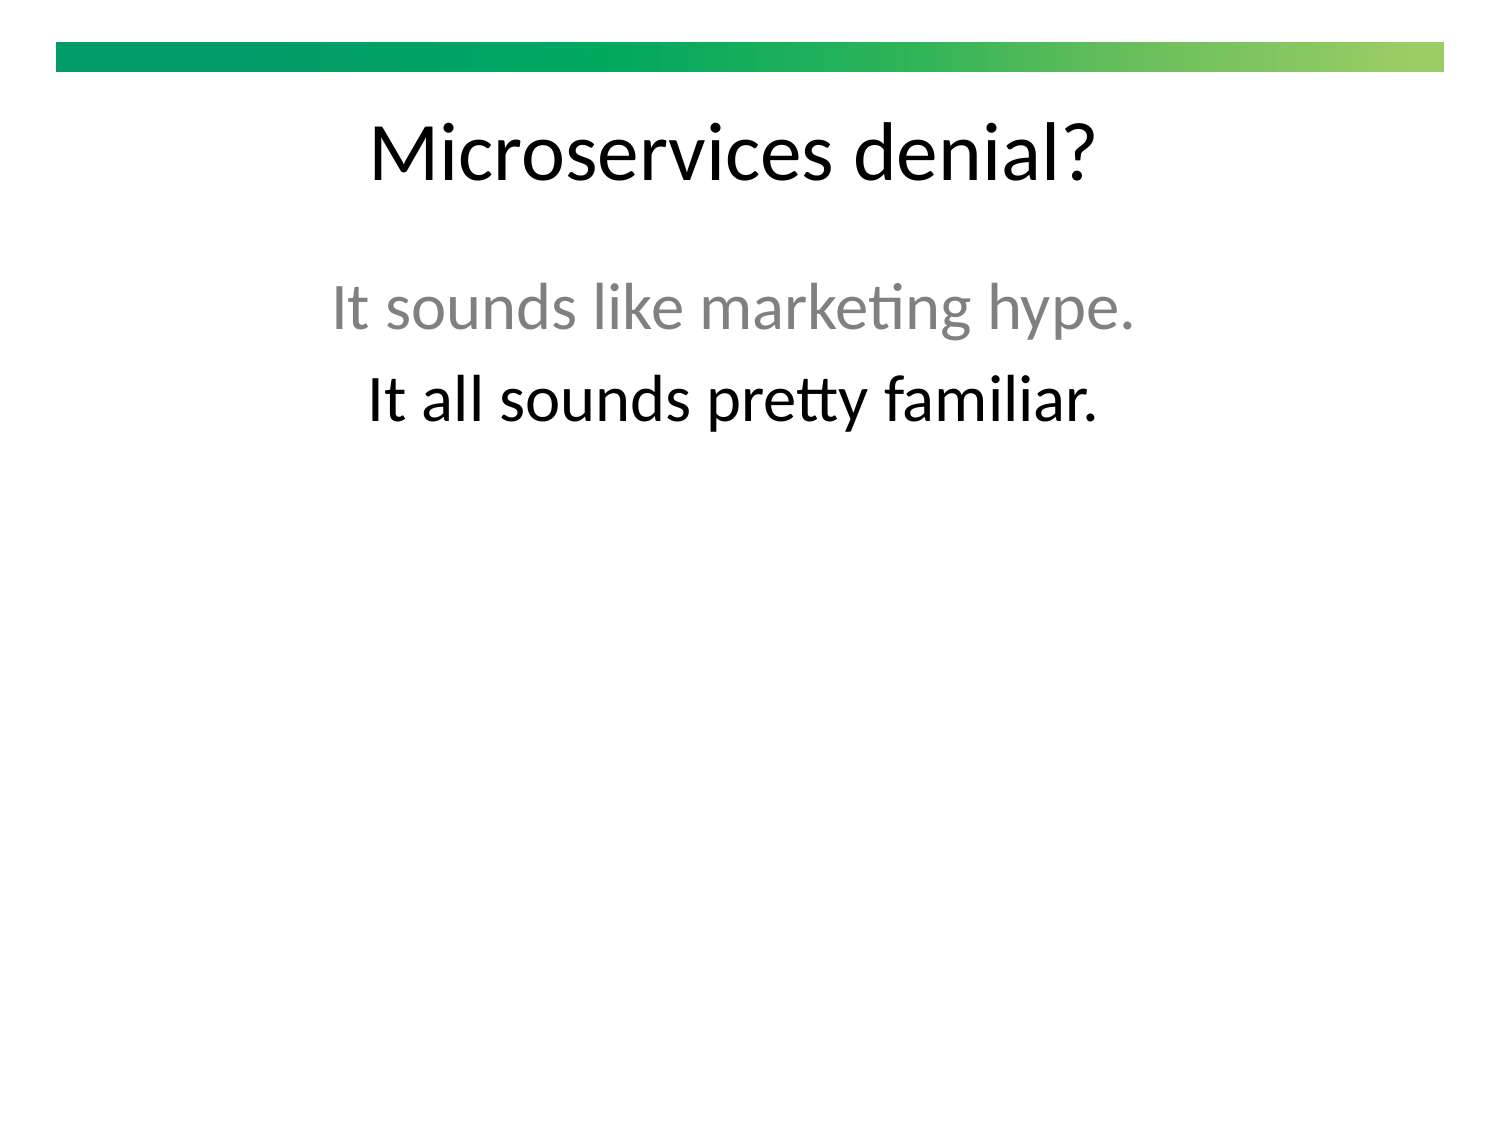

Microservices denial?
It sounds like marketing hype.
It all sounds pretty familiar.